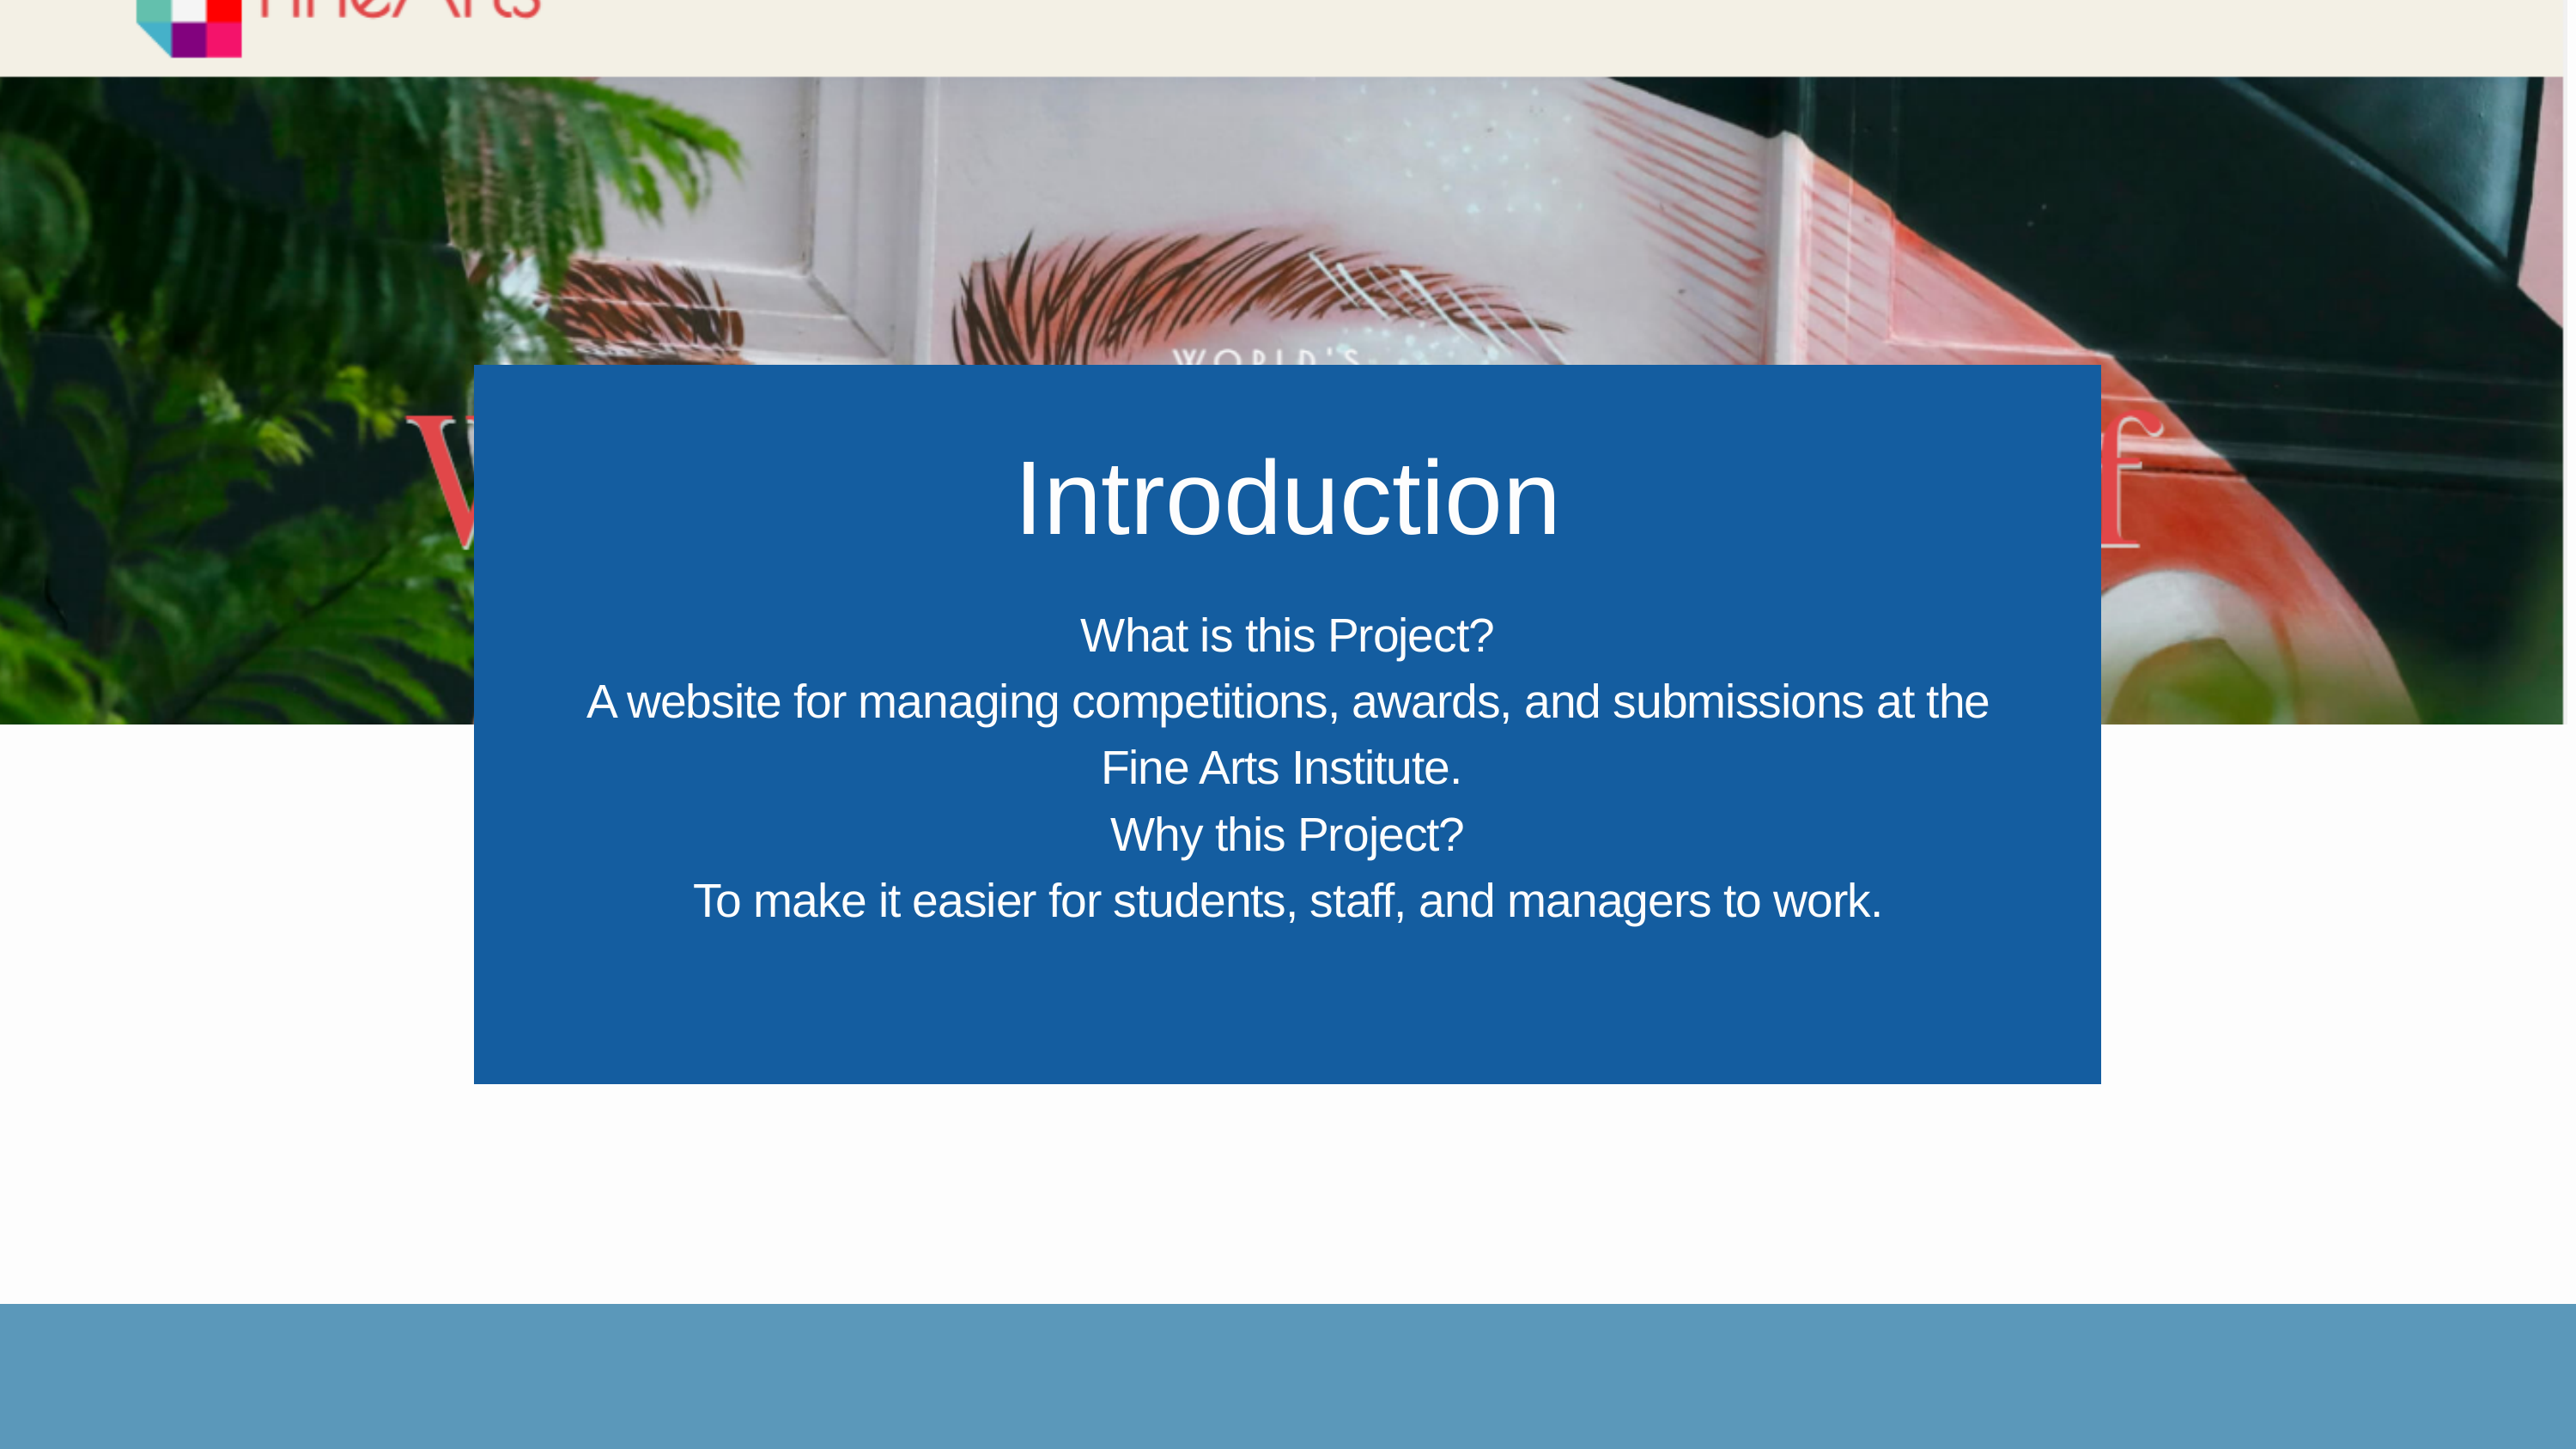

Introduction
What is this Project?
A website for managing competitions, awards, and submissions at the Fine Arts Institute.
Why this Project?
To make it easier for students, staff, and managers to work.